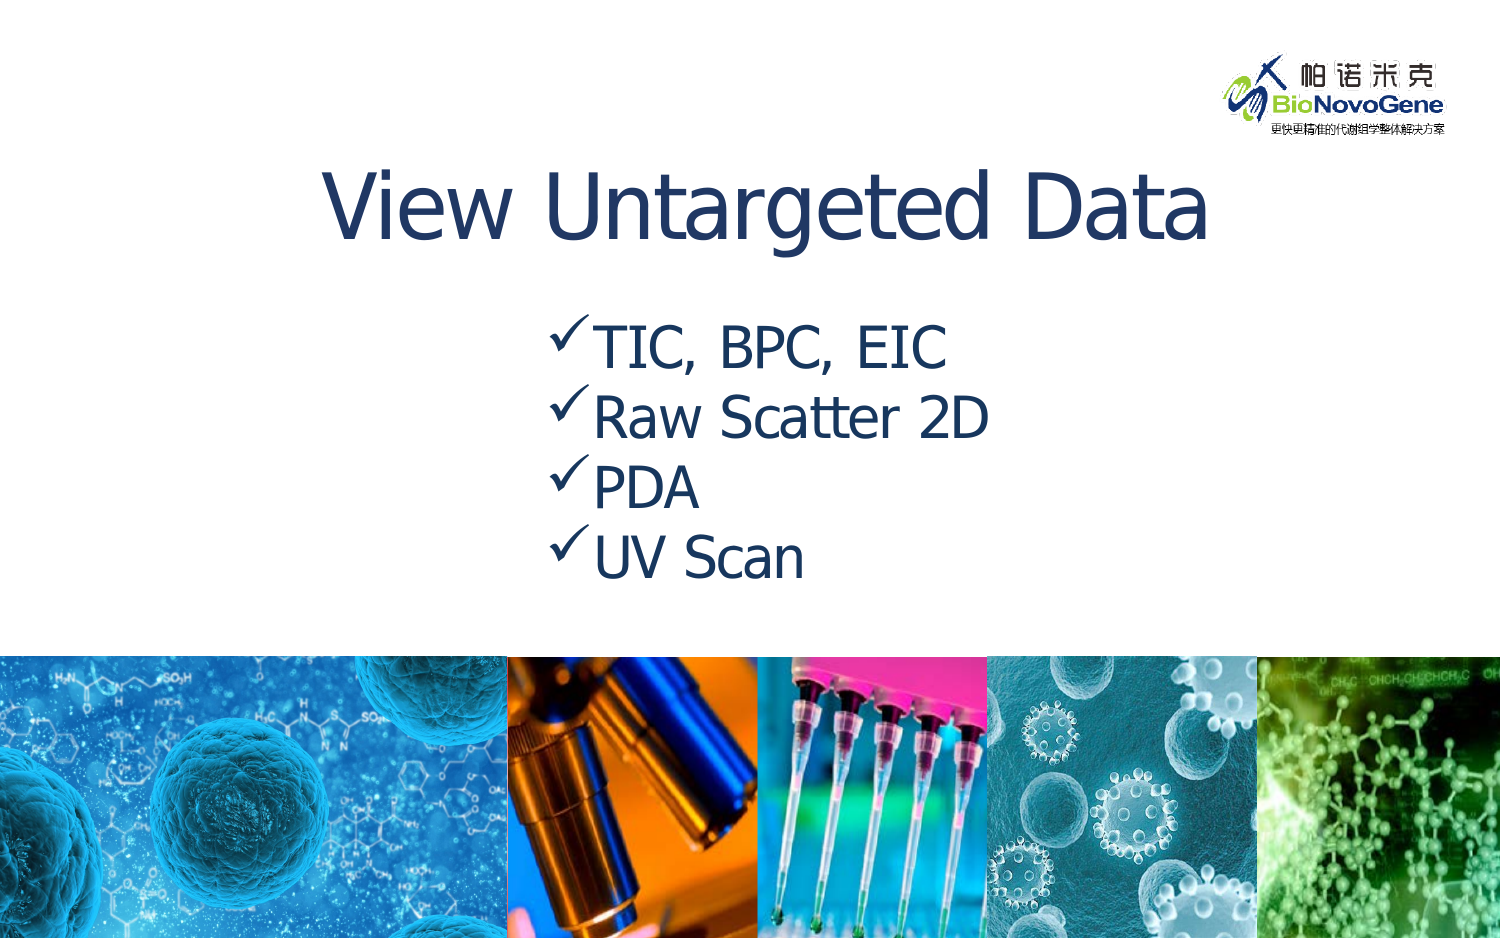

View Untargeted Data
TIC, BPC, EIC
Raw Scatter 2D
PDA
UV Scan